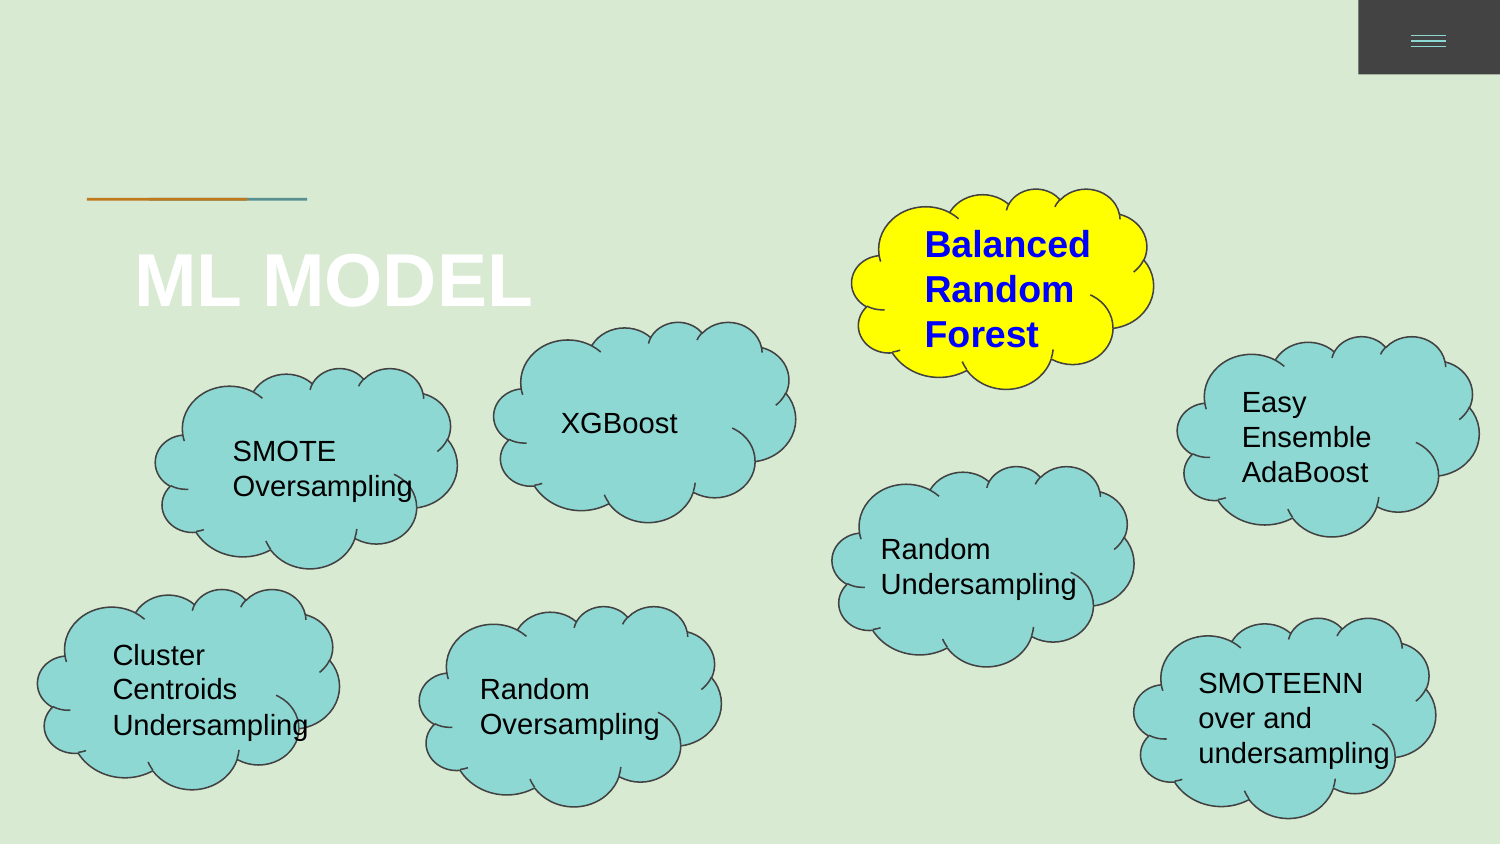

Balanced Random Forest
# ML MODEL

Easy Ensemble AdaBoost

XGBoost
SMOTE Oversampling

Random Undersampling

Cluster Centroids Undersampling
SMOTEENN over and undersampling
Random Oversampling